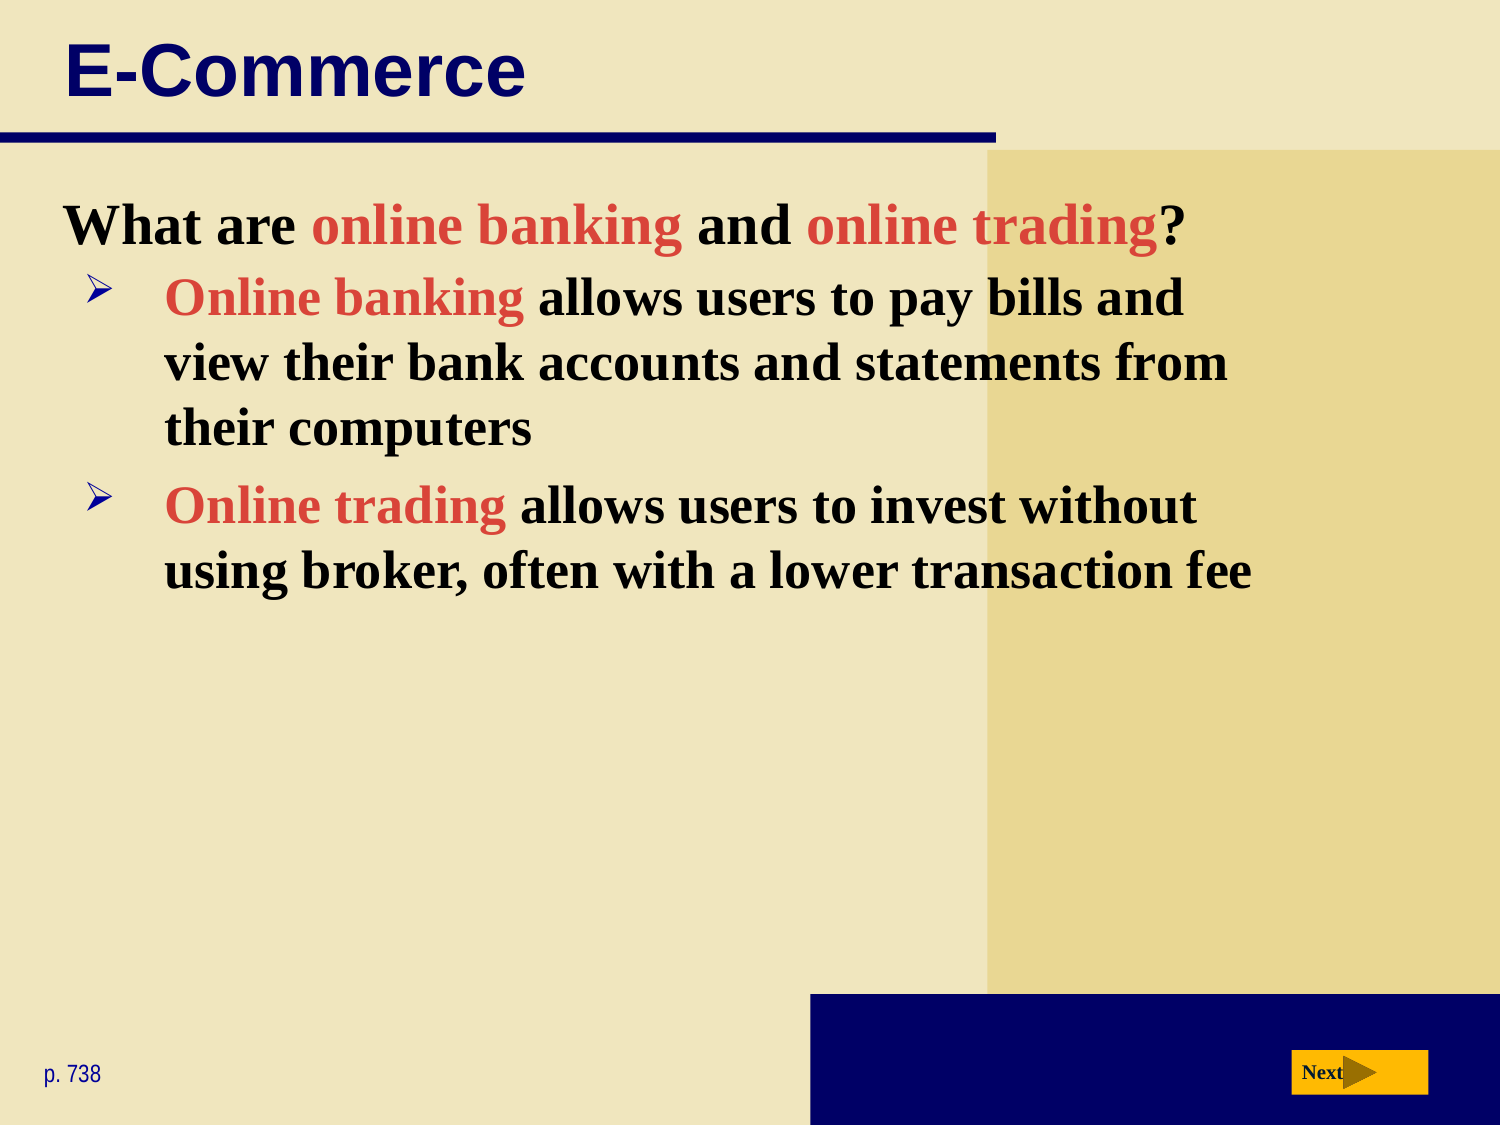

# E-Commerce
What are online banking and online trading?
Online banking allows users to pay bills and
view their bank accounts and statements from
their computers
Online trading allows users to invest without
using broker, often with a lower transaction fee
p. 738

Next